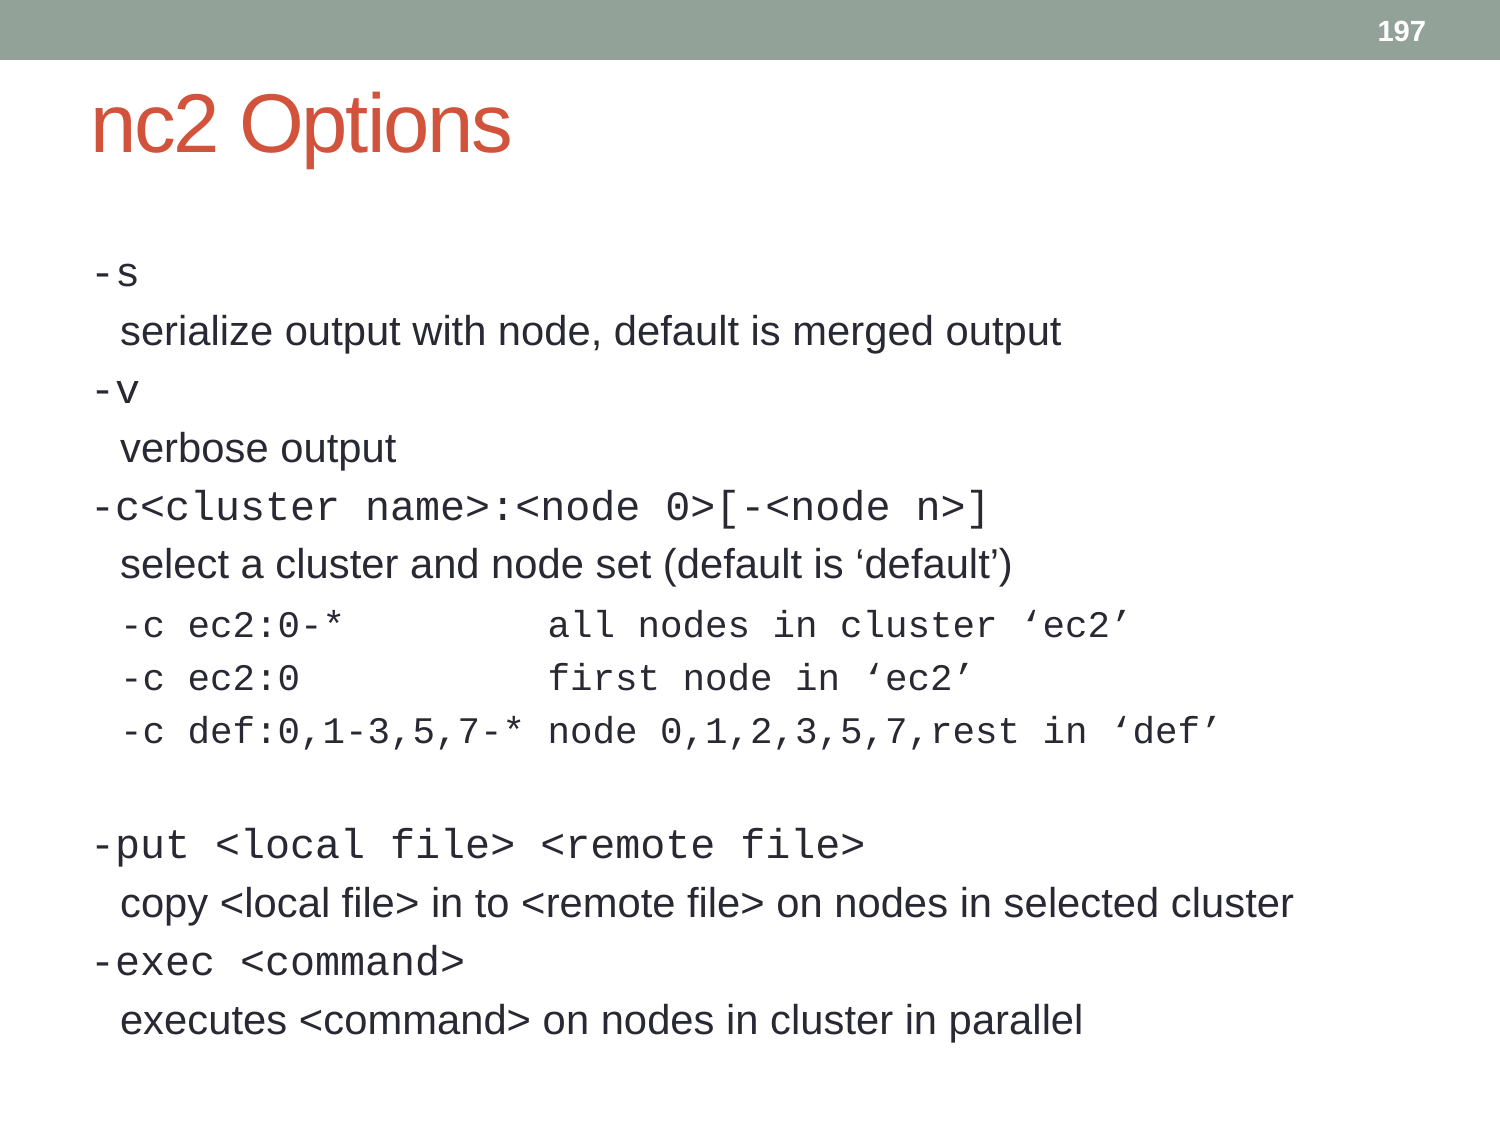

197
# nc2 Options
-s
	serialize output with node, default is merged output
-v
	verbose output
-c<cluster name>:<node 0>[-<node n>]
	select a cluster and node set (default is ‘default’)
	-c ec2:0-*         all nodes in cluster ‘ec2’
	-c ec2:0           first node in ‘ec2’
	-c def:0,1-3,5,7-* node 0,1,2,3,5,7,rest in ‘def’

-put <local file> <remote file>
	copy <local file> in to <remote file> on nodes in selected cluster
-exec <command>
	executes <command> on nodes in cluster in parallel